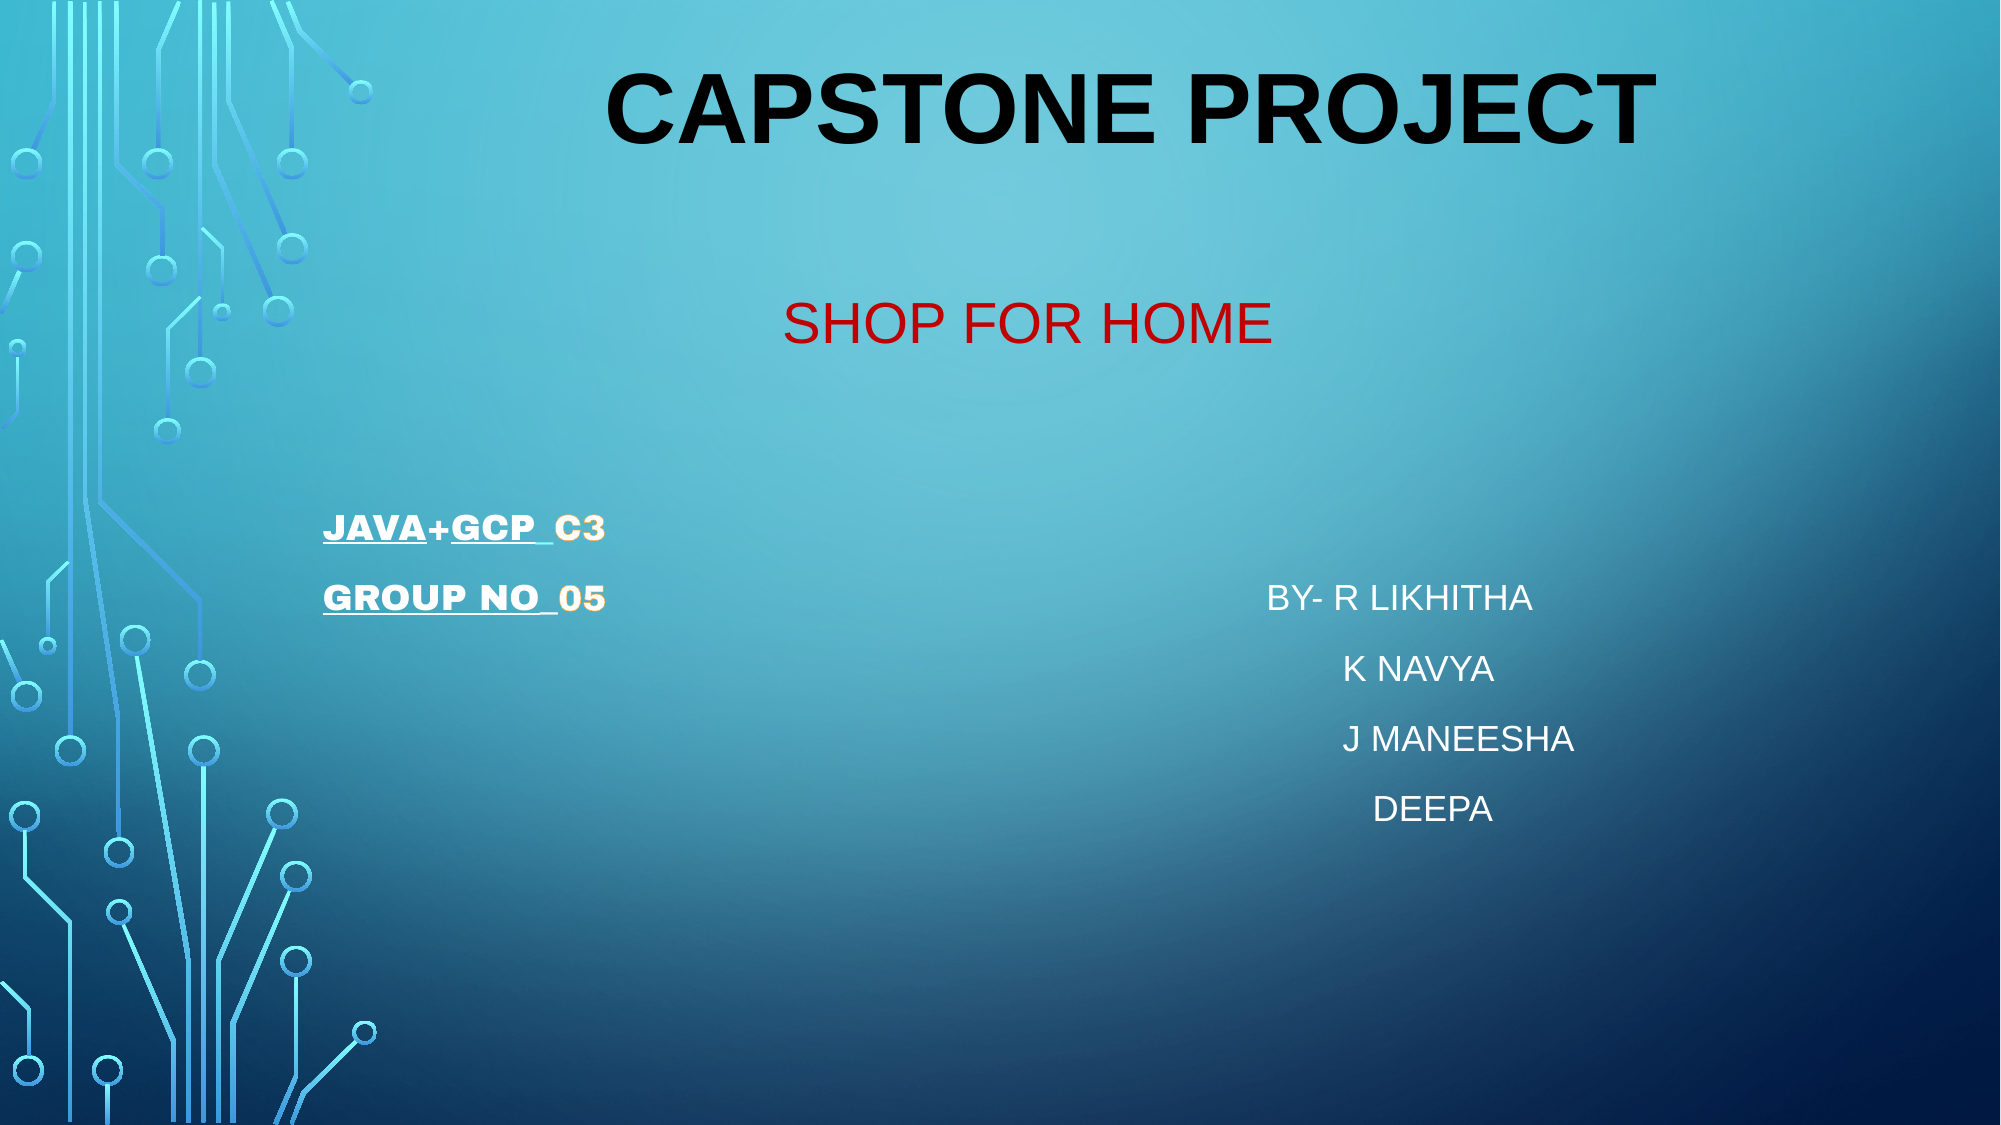

# Capstone Project
Shop For Home

java+Gcp_C3
Group no_05                                                       by- R LIKHITHA
                                                                                                      k Navya
                                                                                                      J MANEESHA
                                                                                                         DEEPA